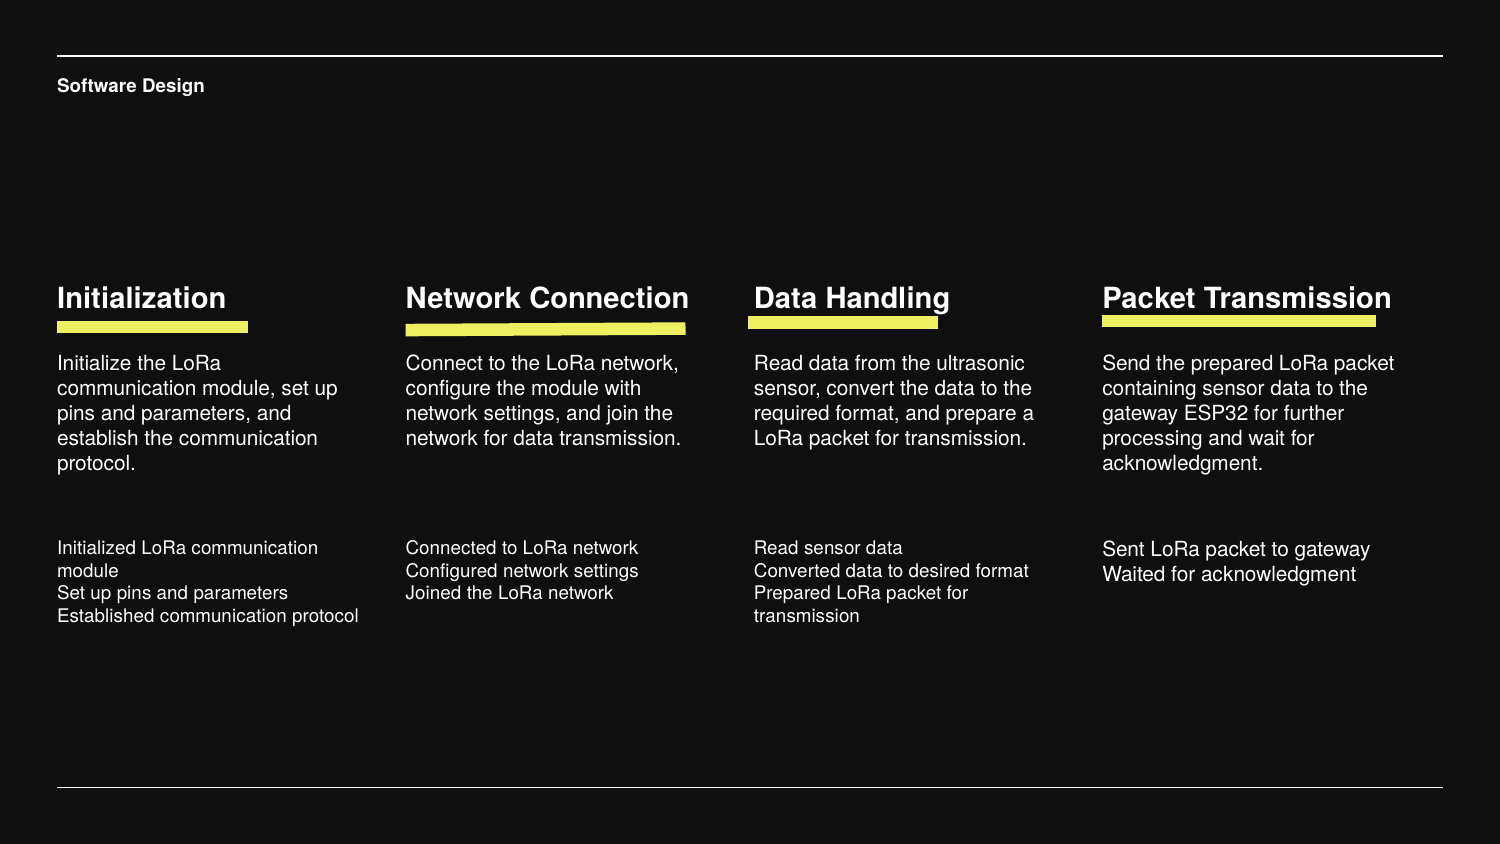

# Software Design
Initialization
Network Connection
Data Handling
Packet Transmission
Initialize the LoRa communication module, set up pins and parameters, and establish the communication protocol.
Connect to the LoRa network, configure the module with network settings, and join the network for data transmission.
Read data from the ultrasonic sensor, convert the data to the required format, and prepare a LoRa packet for transmission.
Send the prepared LoRa packet containing sensor data to the gateway ESP32 for further processing and wait for acknowledgment.
Initialized LoRa communication module
Set up pins and parameters
Established communication protocol
Connected to LoRa network
Configured network settings
Joined the LoRa network
Read sensor data
Converted data to desired format
Prepared LoRa packet for transmission
Sent LoRa packet to gateway
Waited for acknowledgment